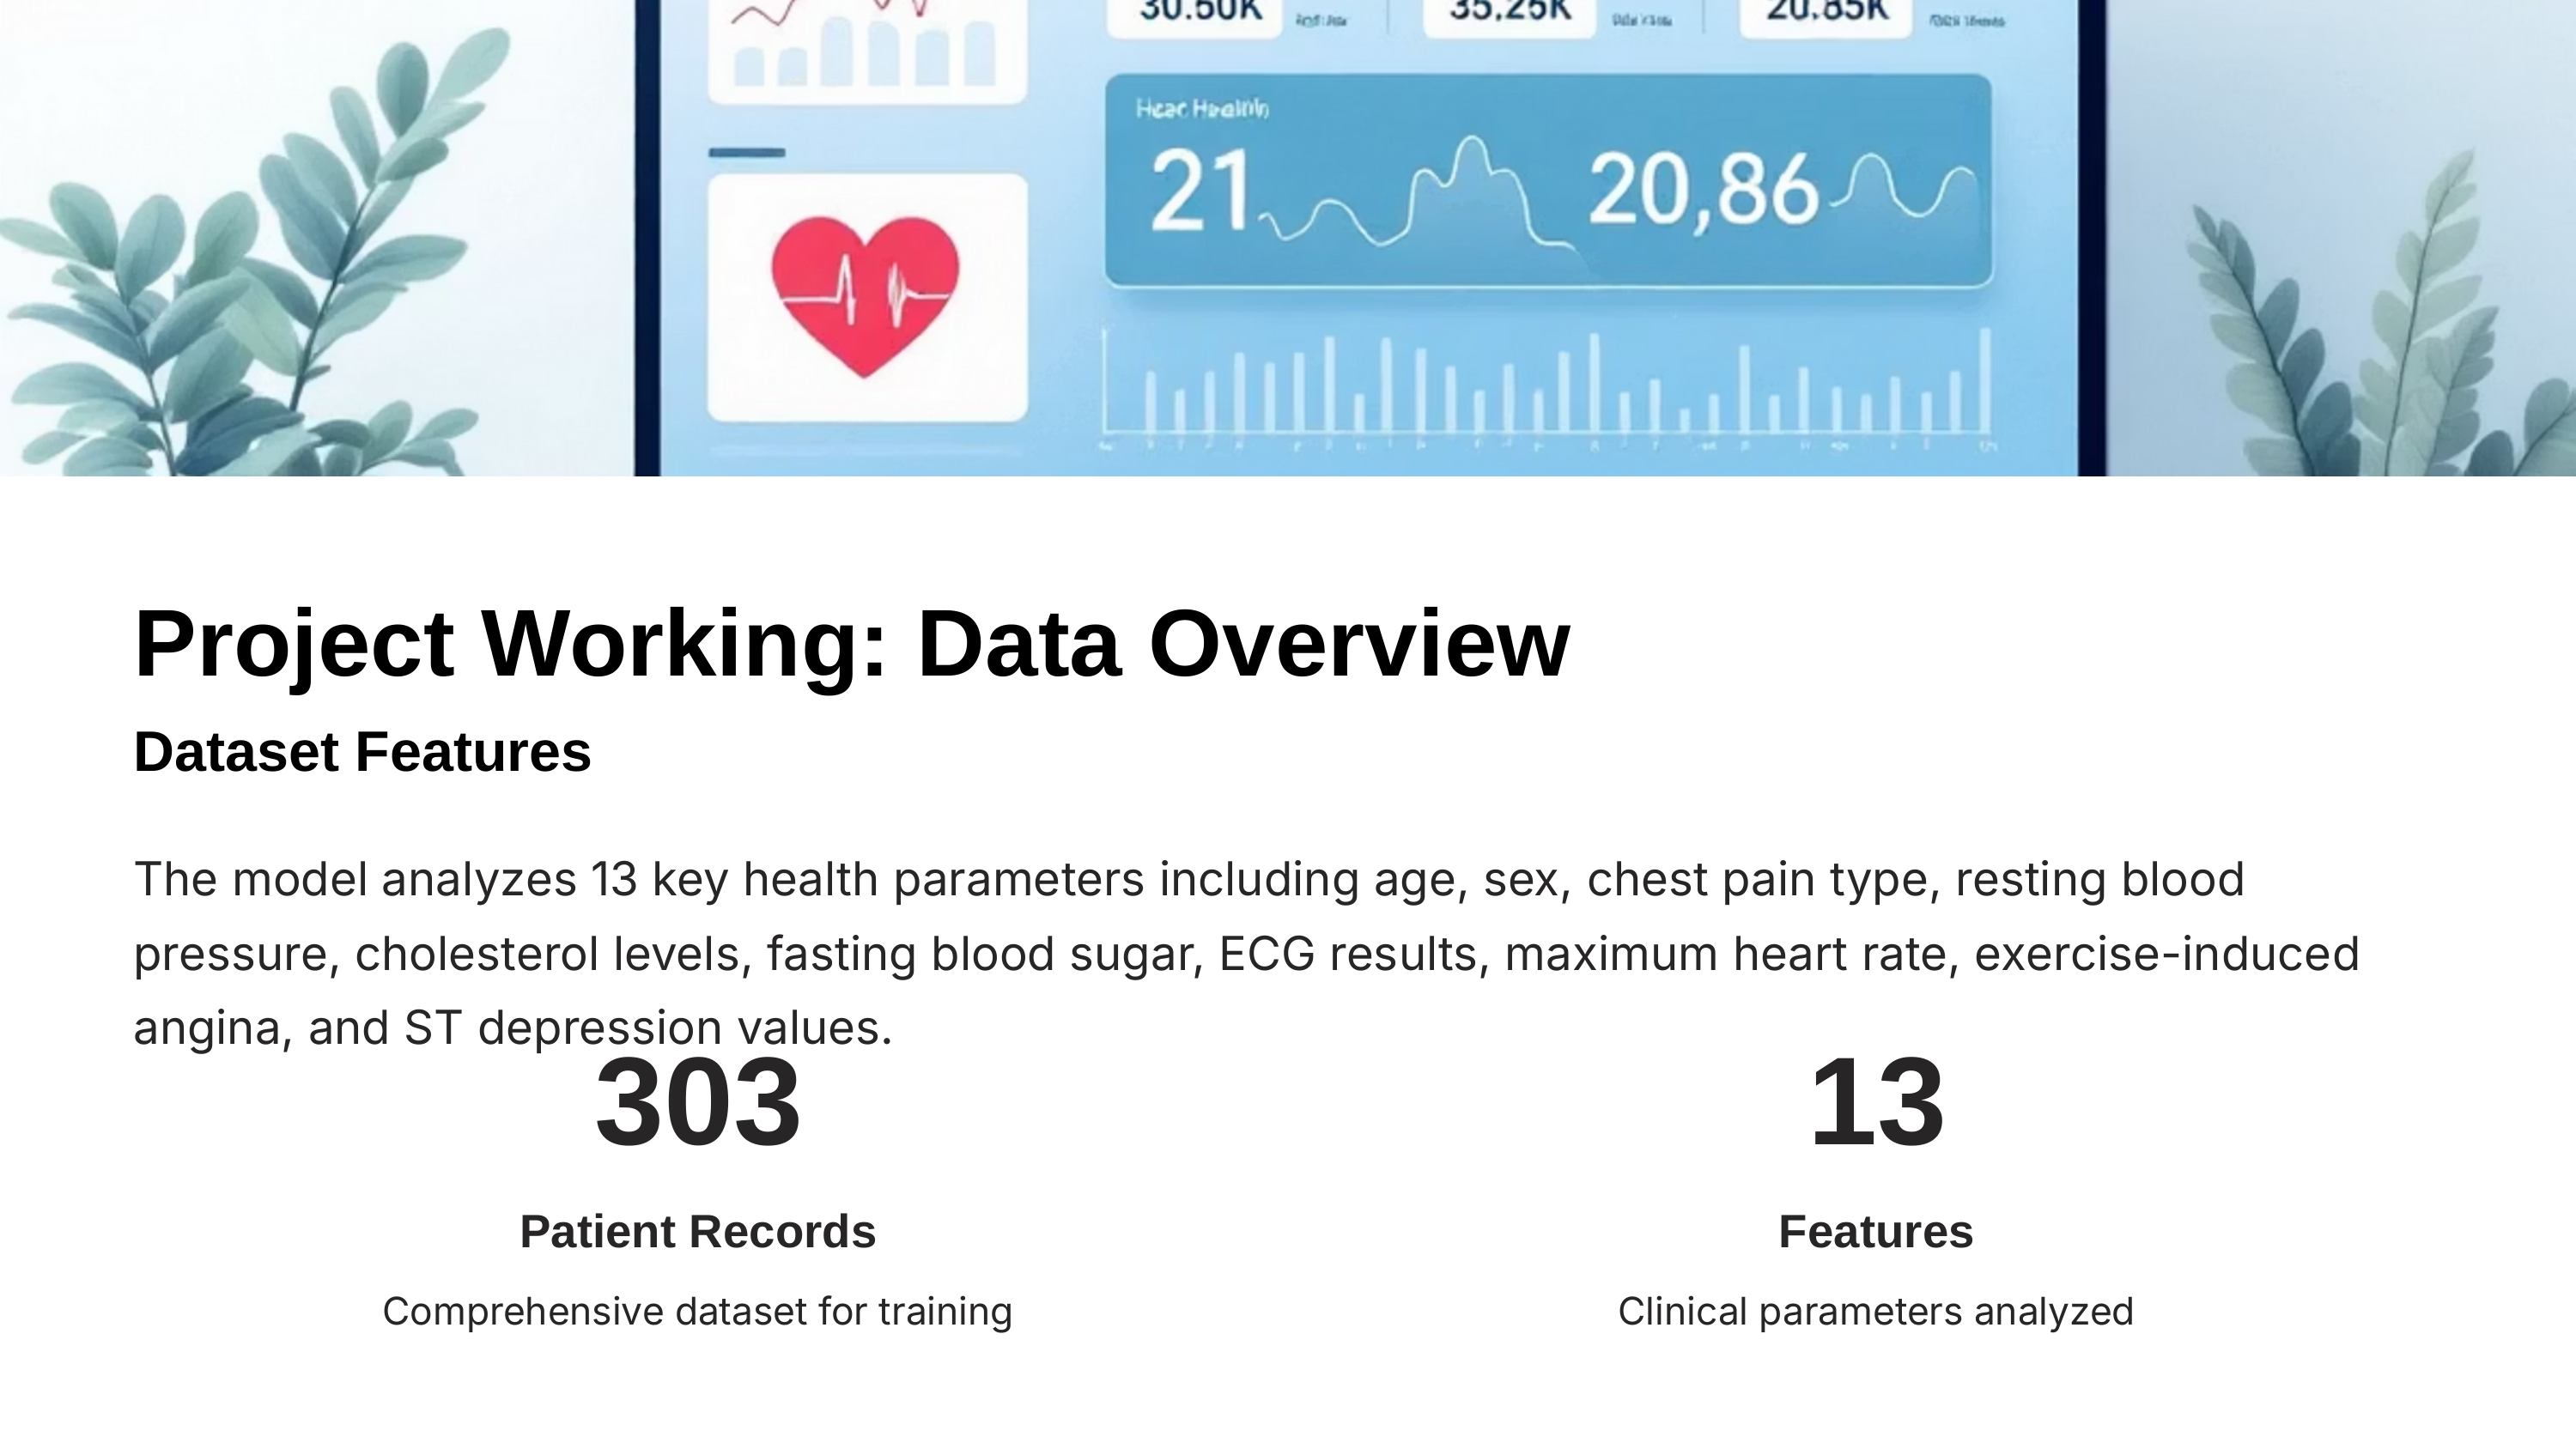

Project Working: Data Overview
Dataset Features
The model analyzes 13 key health parameters including age, sex, chest pain type, resting blood pressure, cholesterol levels, fasting blood sugar, ECG results, maximum heart rate, exercise-induced angina, and ST depression values.
303
13
Patient Records
Features
Comprehensive dataset for training
Clinical parameters analyzed